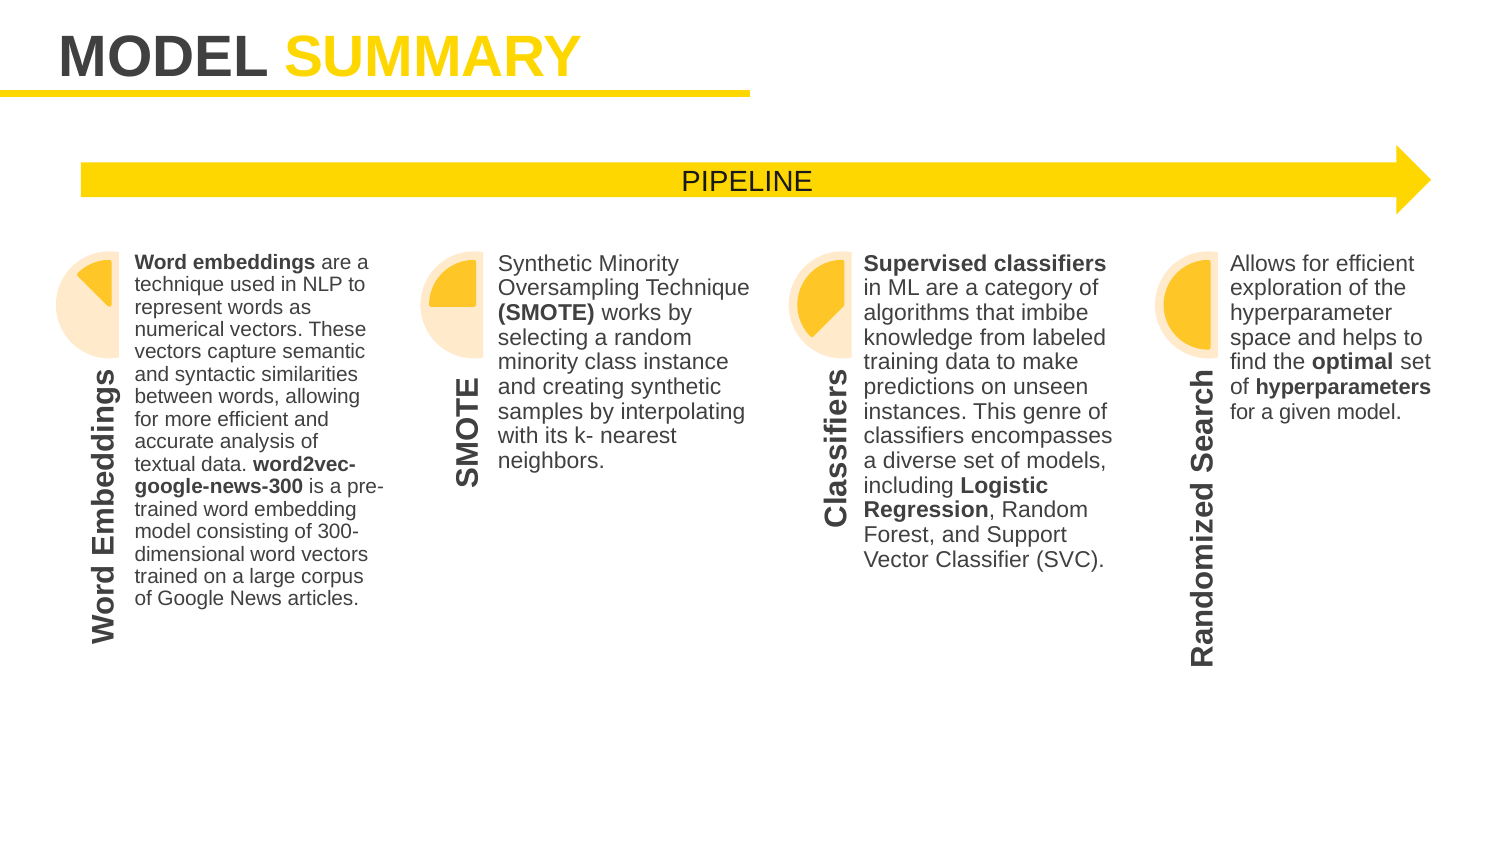

MODEL SUMMARY
Word Embeddings
Word embeddings are a technique used in NLP to represent words as numerical vectors. These vectors capture semantic and syntactic similarities between words, allowing for more efficient and accurate analysis of textual data. word2vec-google-news-300 is a pre-trained word embedding model consisting of 300-dimensional word vectors trained on a large corpus of Google News articles.
SMOTE
Synthetic Minority Oversampling Technique (SMOTE) works by selecting a random minority class instance and creating synthetic samples by interpolating with its k- nearest neighbors.
Classifiers
Supervised classifiers in ML are a category of algorithms that imbibe knowledge from labeled training data to make predictions on unseen instances. This genre of classifiers encompasses a diverse set of models, including Logistic Regression, Random Forest, and Support Vector Classifier (SVC).
Randomized Search
Allows for efficient exploration of the hyperparameter space and helps to find the optimal set of hyperparameters for a given model.
PIPELINE